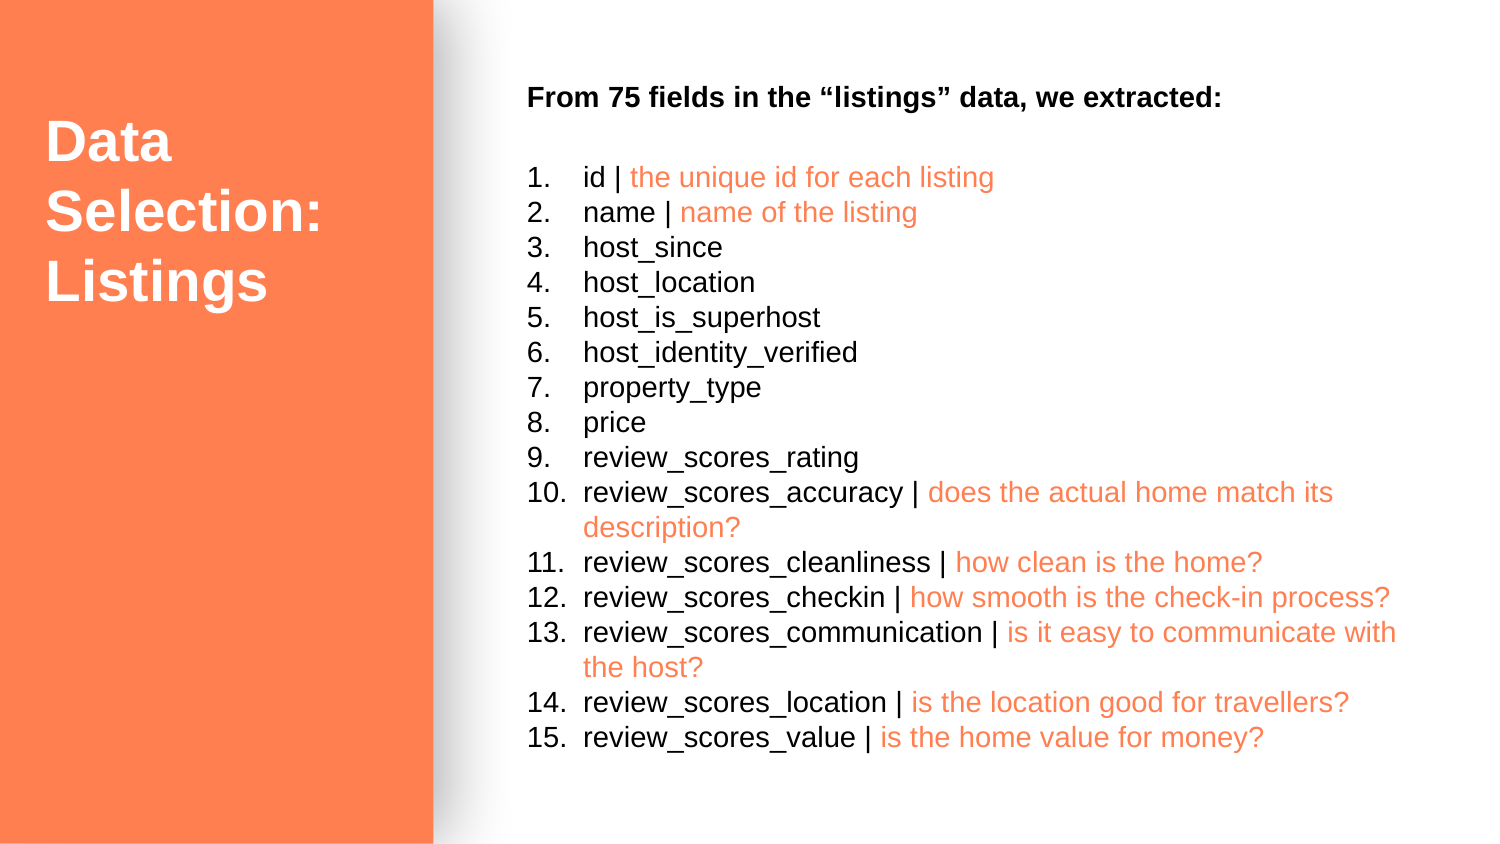

From 75 fields in the “listings” data, we extracted:

id | the unique id for each listing
name | name of the listing
host_since
host_location
host_is_superhost
host_identity_verified
property_type
price
review_scores_rating
review_scores_accuracy | does the actual home match its description?
review_scores_cleanliness | how clean is the home?
review_scores_checkin | how smooth is the check-in process?
review_scores_communication | is it easy to communicate with the host?
review_scores_location | is the location good for travellers?
review_scores_value | is the home value for money?

Data
Selection:
Listings